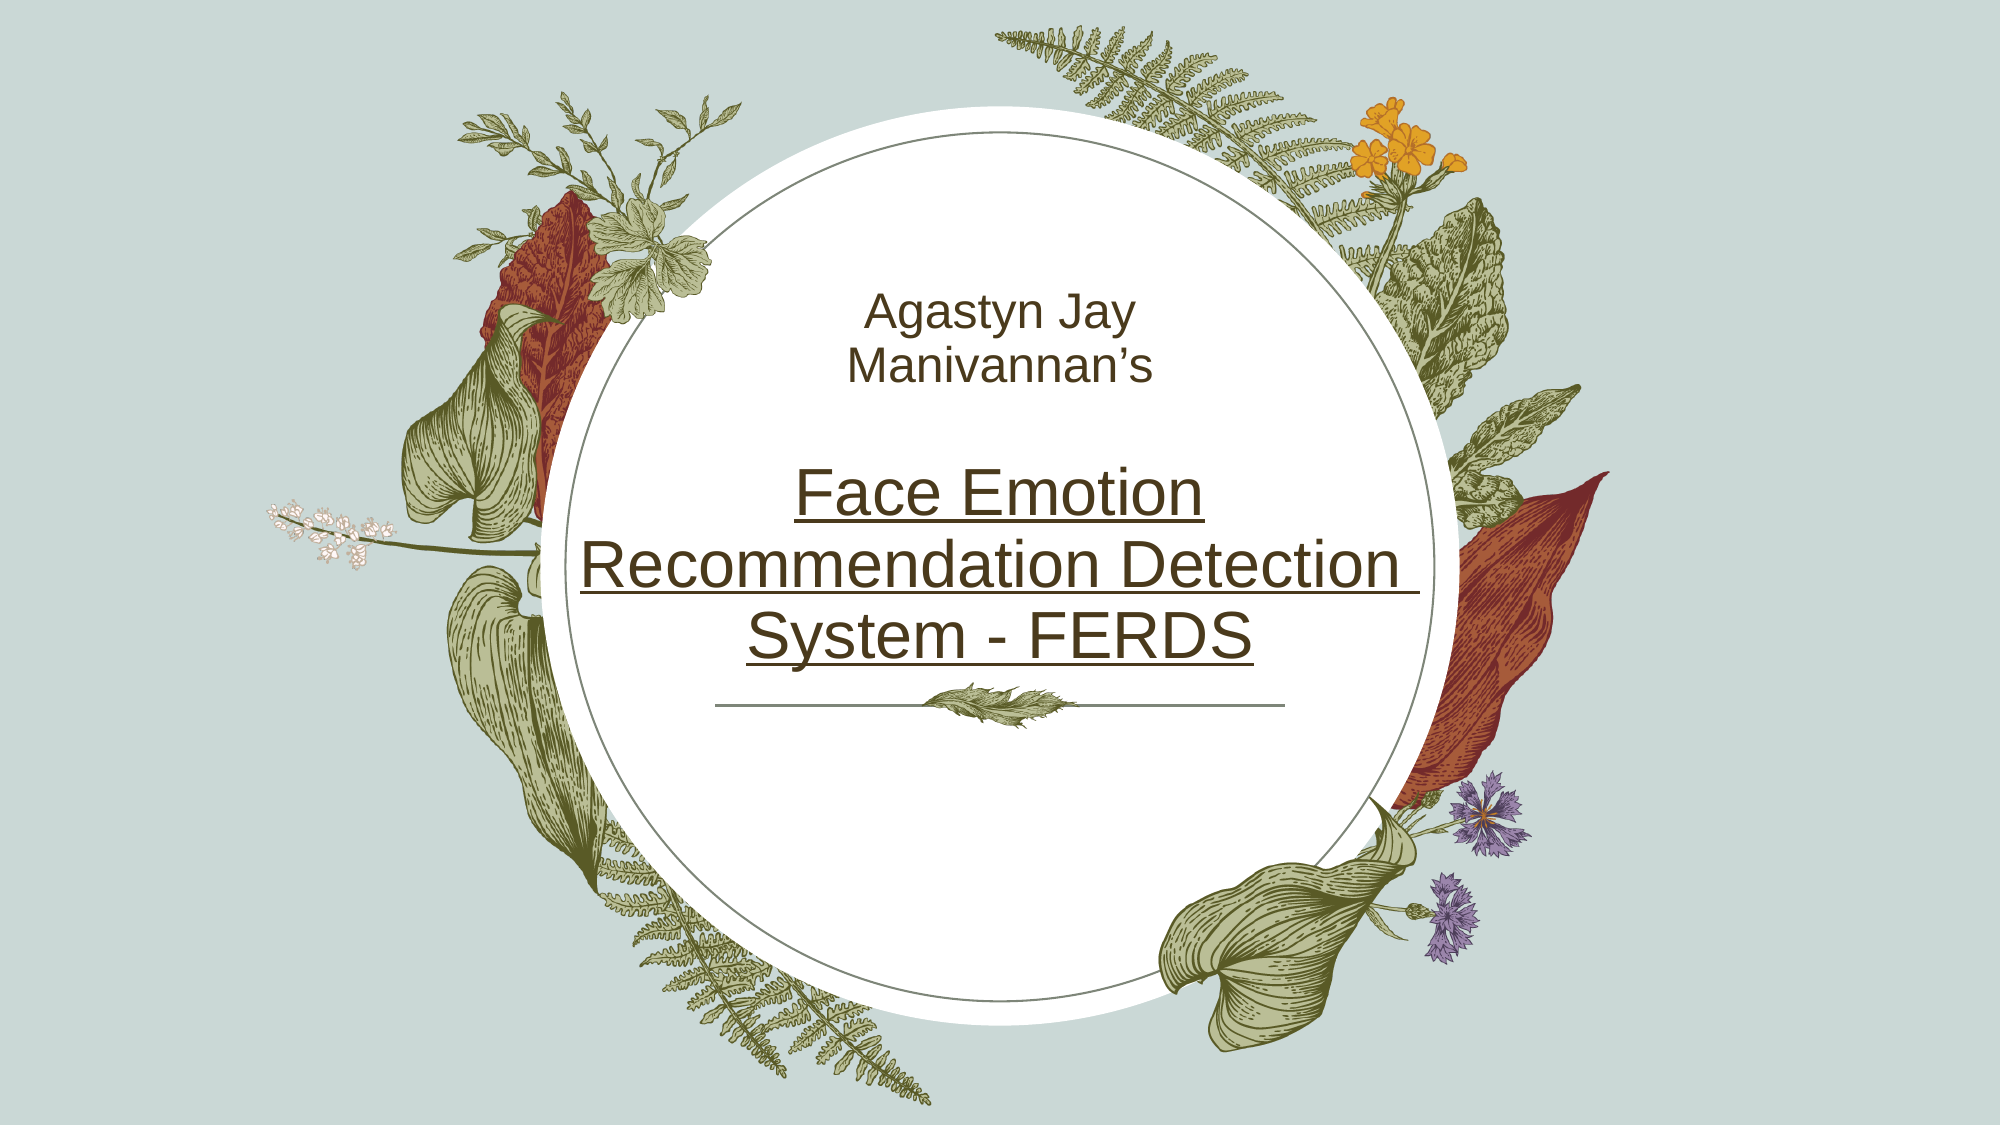

Agastyn Jay Manivannan’s
# Face Emotion Recommendation Detection  System - FERDS